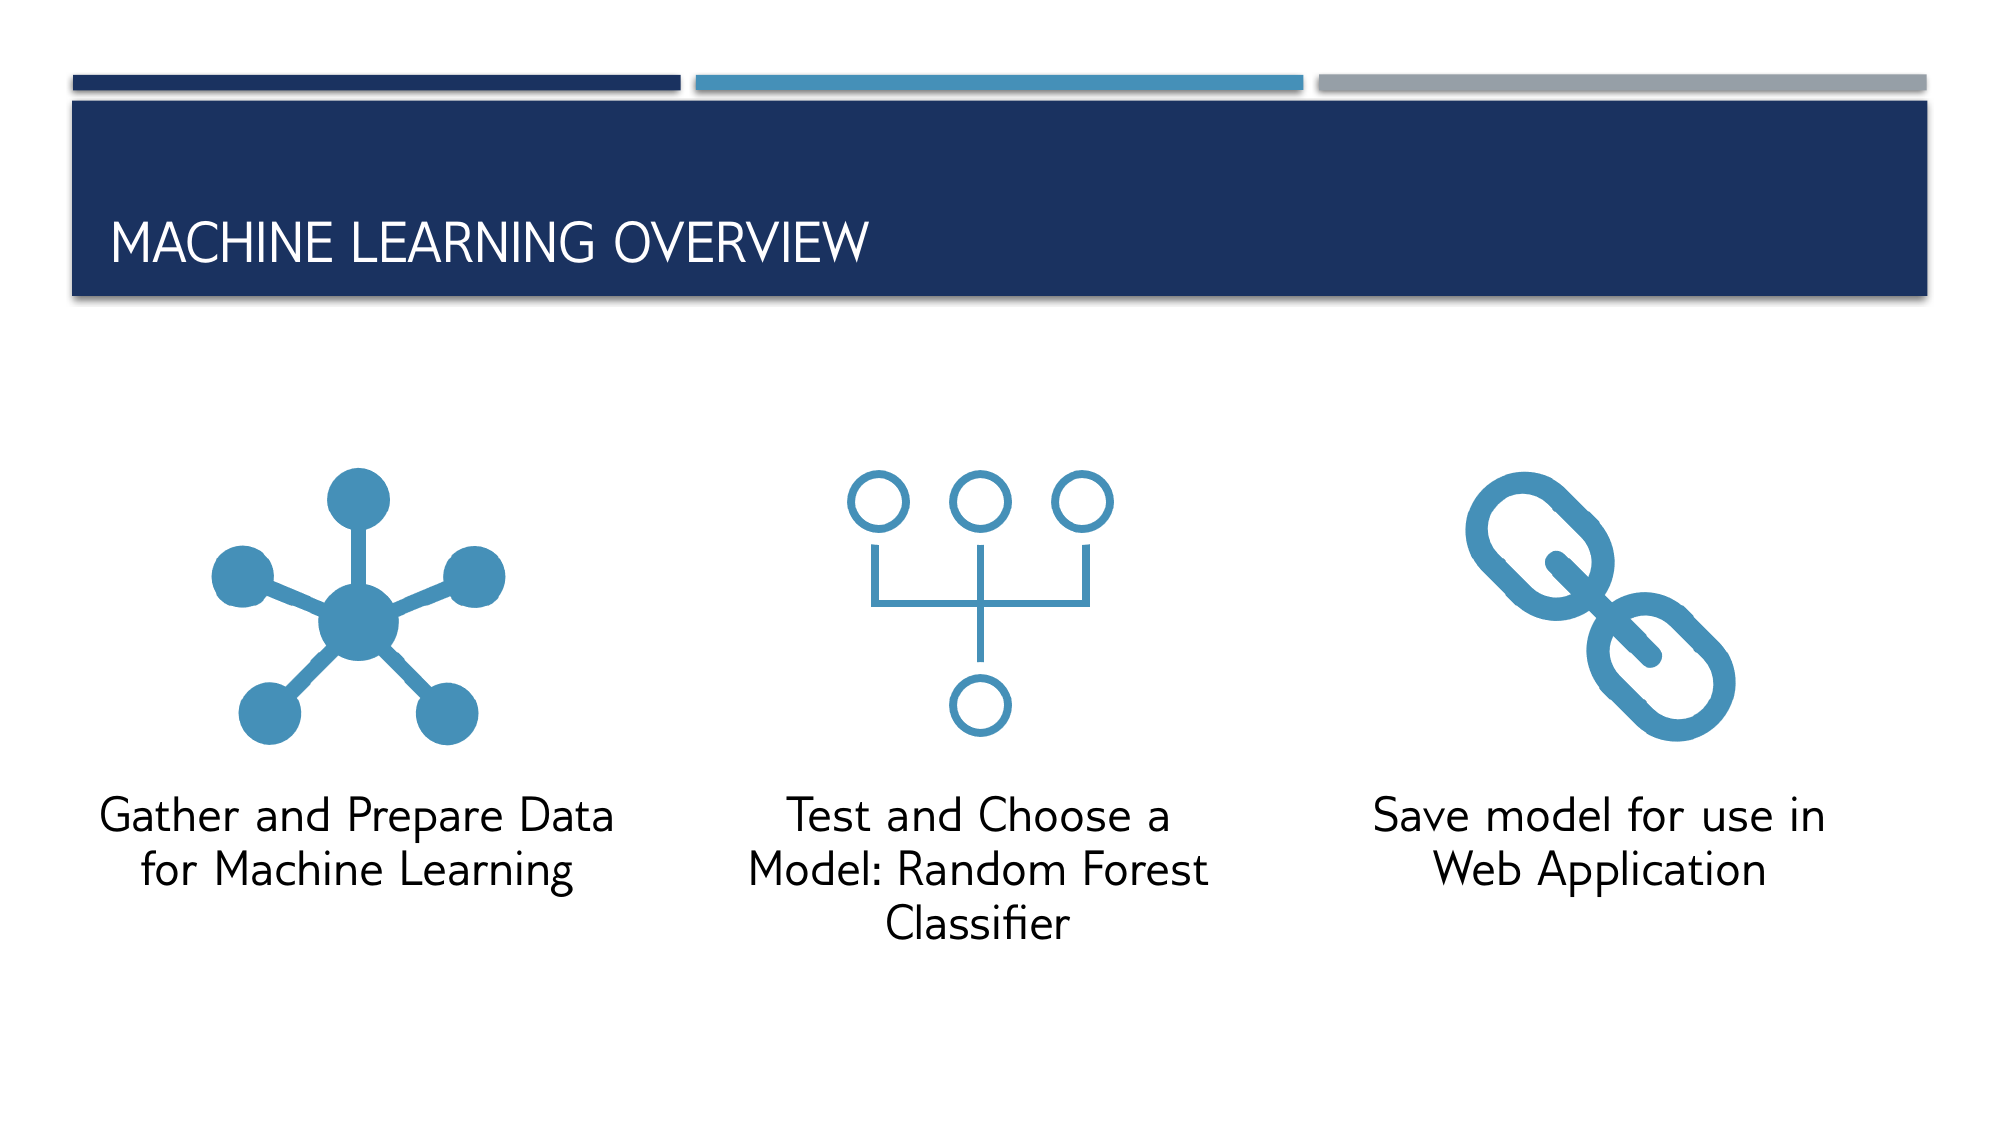

# Machine Learning Overview
Gather and Prepare Data for Machine Learning
Test and Choose a Model: Random Forest Classifier
Save model for use in Web Application